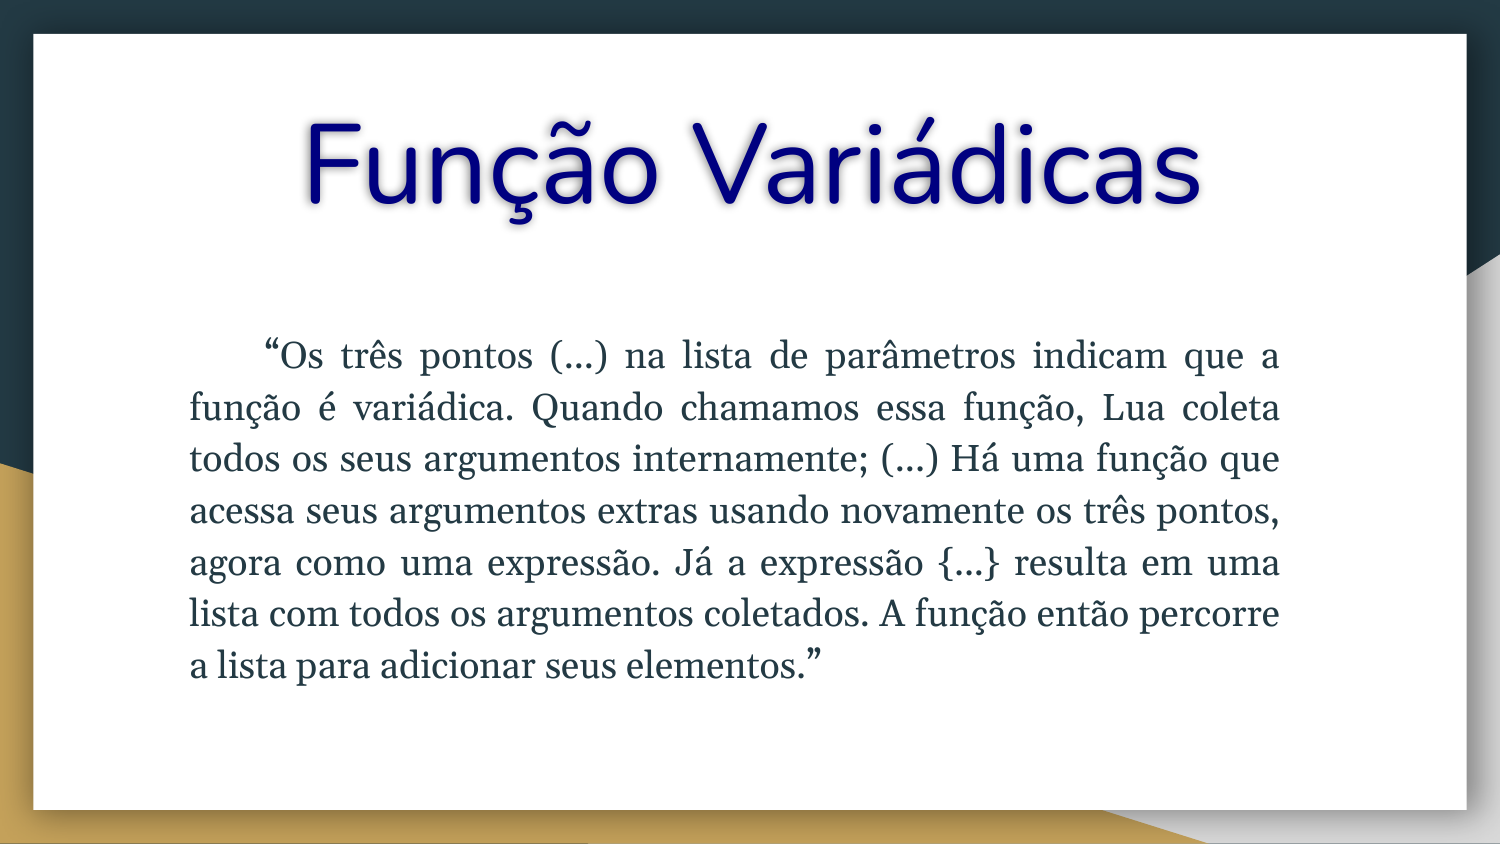

# Função Variádicas
“Os três pontos (...) na lista de parâmetros indicam que a função é variádica. Quando chamamos essa função, Lua coleta todos os seus argumentos internamente; (...) Há uma função que acessa seus argumentos extras usando novamente os três pontos, agora como uma expressão. Já a expressão {...} resulta em uma lista com todos os argumentos coletados. A função então percorre a lista para adicionar seus elementos.”